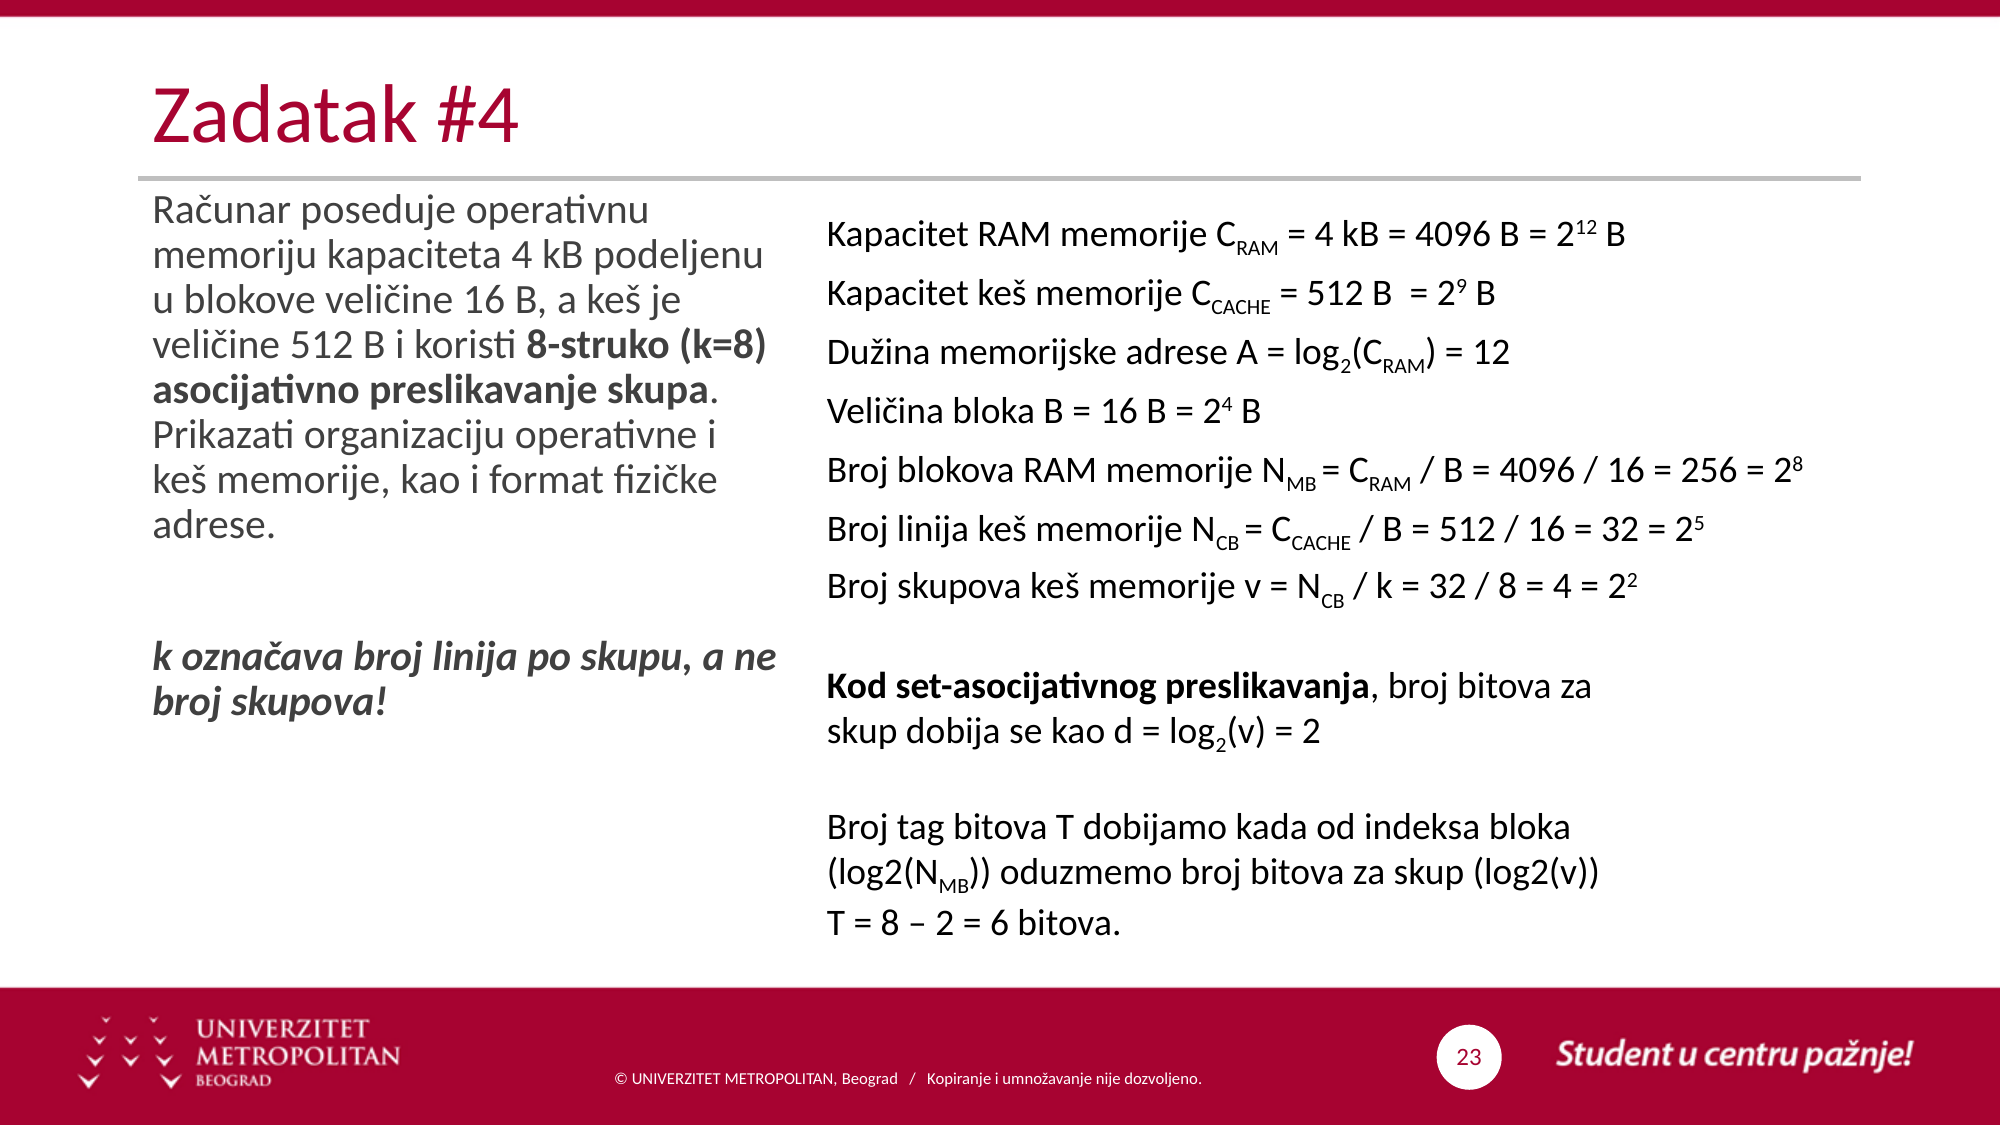

# Zadatak #4
Računar poseduje operativnu memoriju kapaciteta 4 kB podeljenu u blokove veličine 16 B, a keš je veličine 512 B i koristi 8-struko (k=8) asocijativno preslikavanje skupa. Prikazati organizaciju operativne i keš memorije, kao i format fizičke adrese.

k označava broj linija po skupu, a ne broj skupova!
Kapacitet RAM memorije CRAM = 4 kB = 4096 B = 212 B
Kapacitet keš memorije CCACHE = 512 B  = 29 B
Dužina memorijske adrese A = log2(CRAM) = 12
Veličina bloka B = 16 B = 24 B
Broj blokova RAM memorije NMB = CRAM / B = 4096 / 16 = 256 = 28
Broj linija keš memorije NCB = CCACHE / B = 512 / 16 = 32 = 25
Broj skupova keš memorije v = NCB / k = 32 / 8 = 4 = 22
Kod set-asocijativnog preslikavanja, broj bitova za skup dobija se kao d = log2(v) = 2

Broj tag bitova T dobijamo kada od indeksa bloka (log2(NMB)) oduzmemo broj bitova za skup (log2(v))
T = 8 – 2 = 6 bitova.